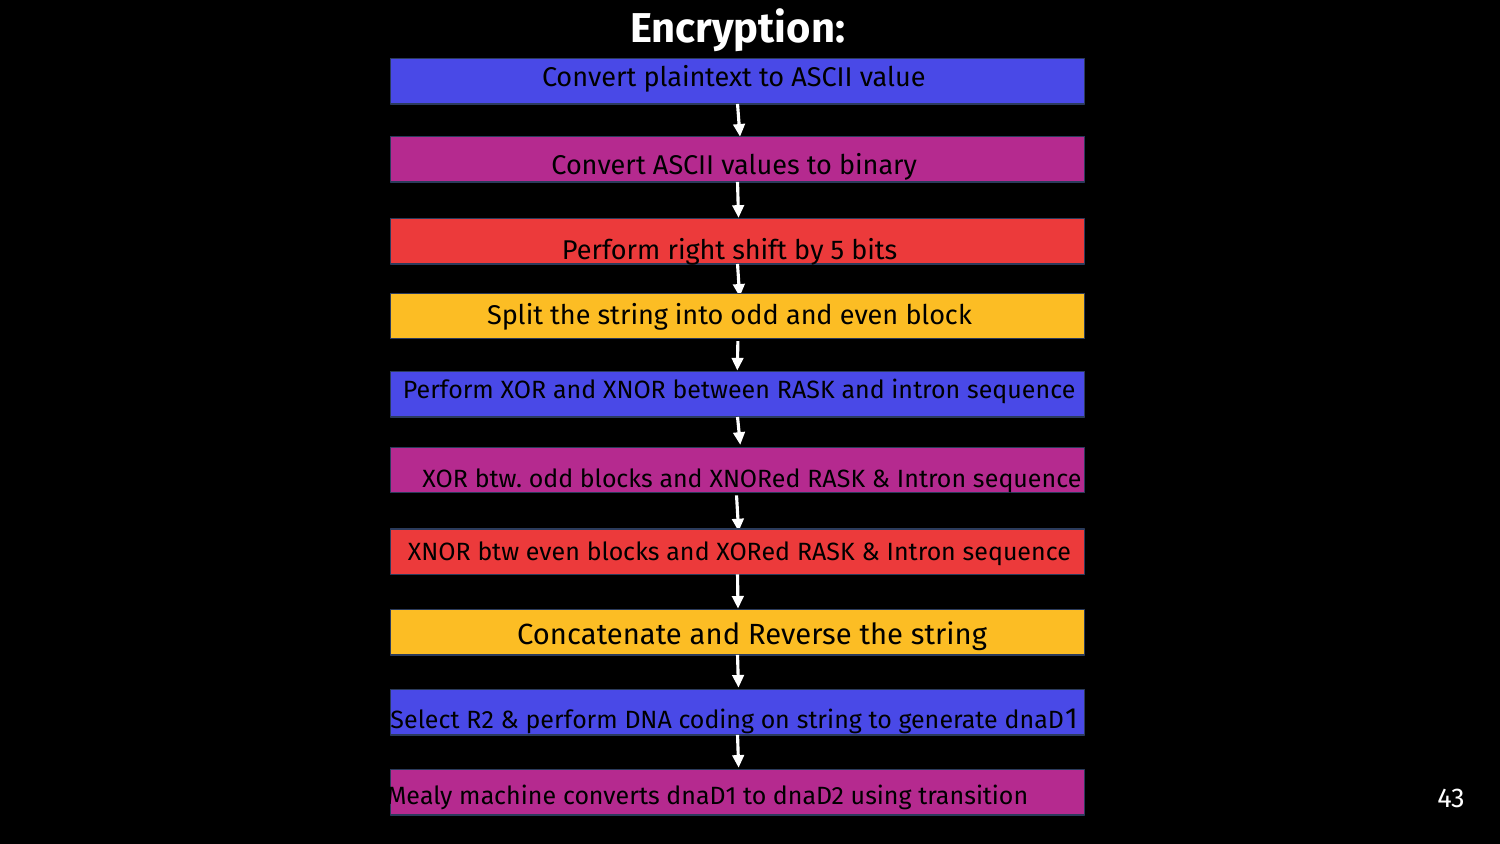

# Encryption:
Convert plaintext to ASCII value

Convert ASCII values to binary

Perform right shift by 5 bits

Split the string into odd and even block

Perform XOR and XNOR between RASK and intron sequence

XOR btw. odd blocks and XNORed RASK & Intron sequence

XNOR btw even blocks and XORed RASK & Intron sequence

Concatenate and Reverse the string

Select R2 & perform DNA coding on string to generate dnaD1

Mealy machine converts dnaD1 to dnaD2 using transition
43